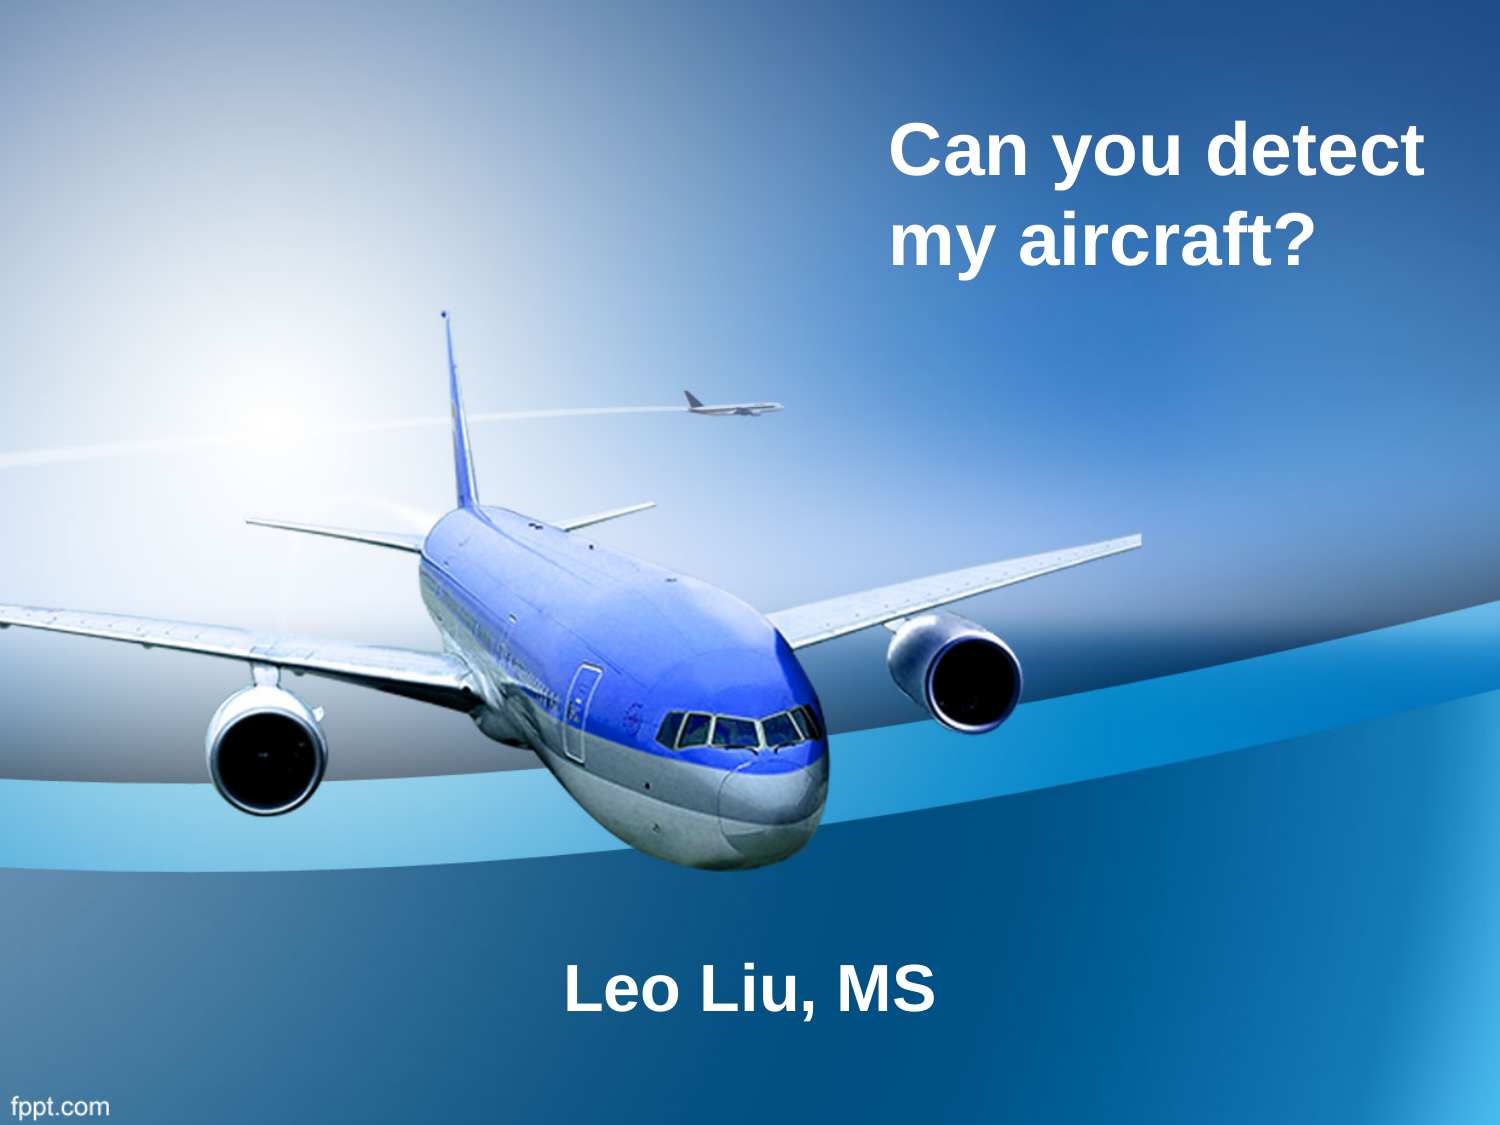

# Can you detect my aircraft?
Leo Liu, MS